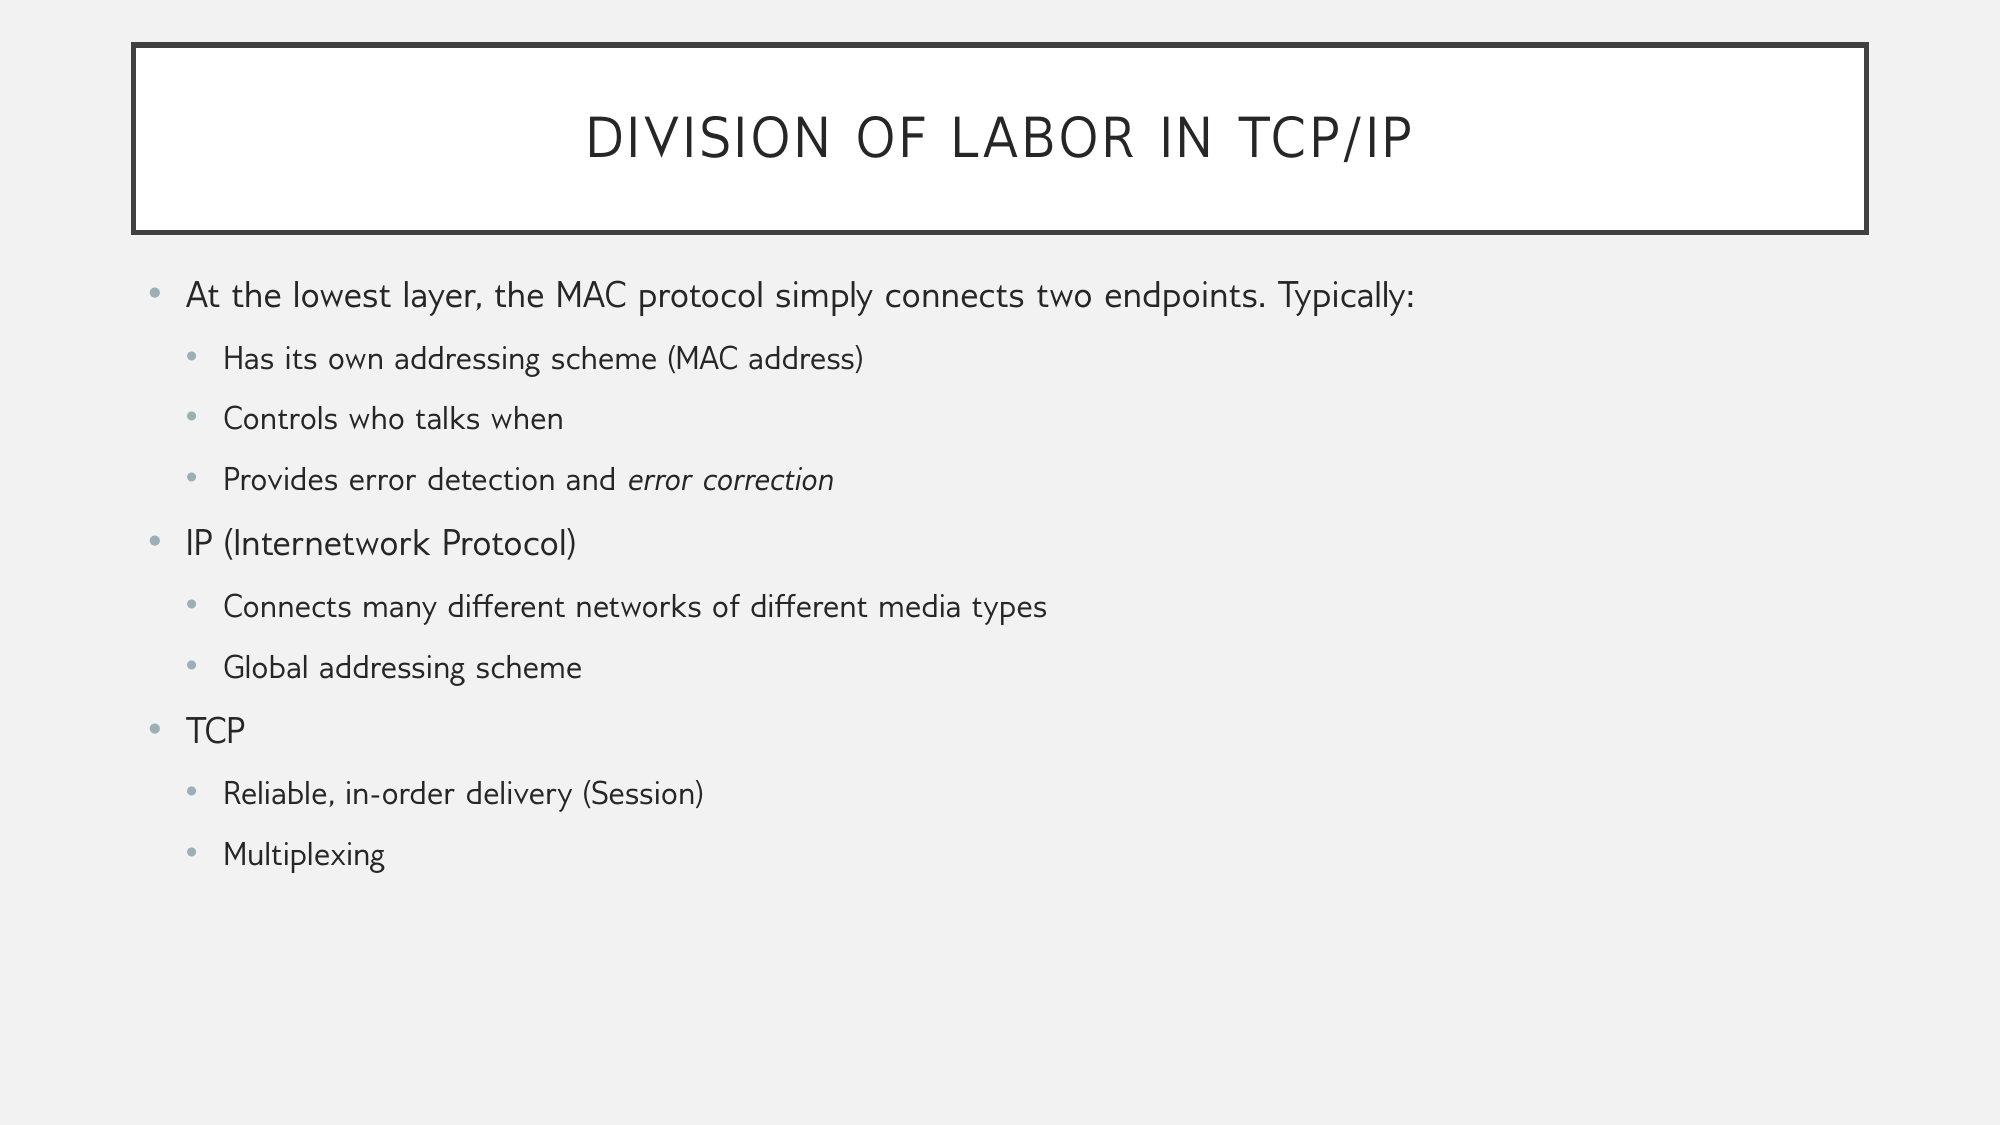

# Division of Labor in TCP/IP
At the lowest layer, the MAC protocol simply connects two endpoints. Typically:
Has its own addressing scheme (MAC address)
Controls who talks when
Provides error detection and error correction
IP (Internetwork Protocol)
Connects many different networks of different media types
Global addressing scheme
TCP
Reliable, in-order delivery (Session)
Multiplexing